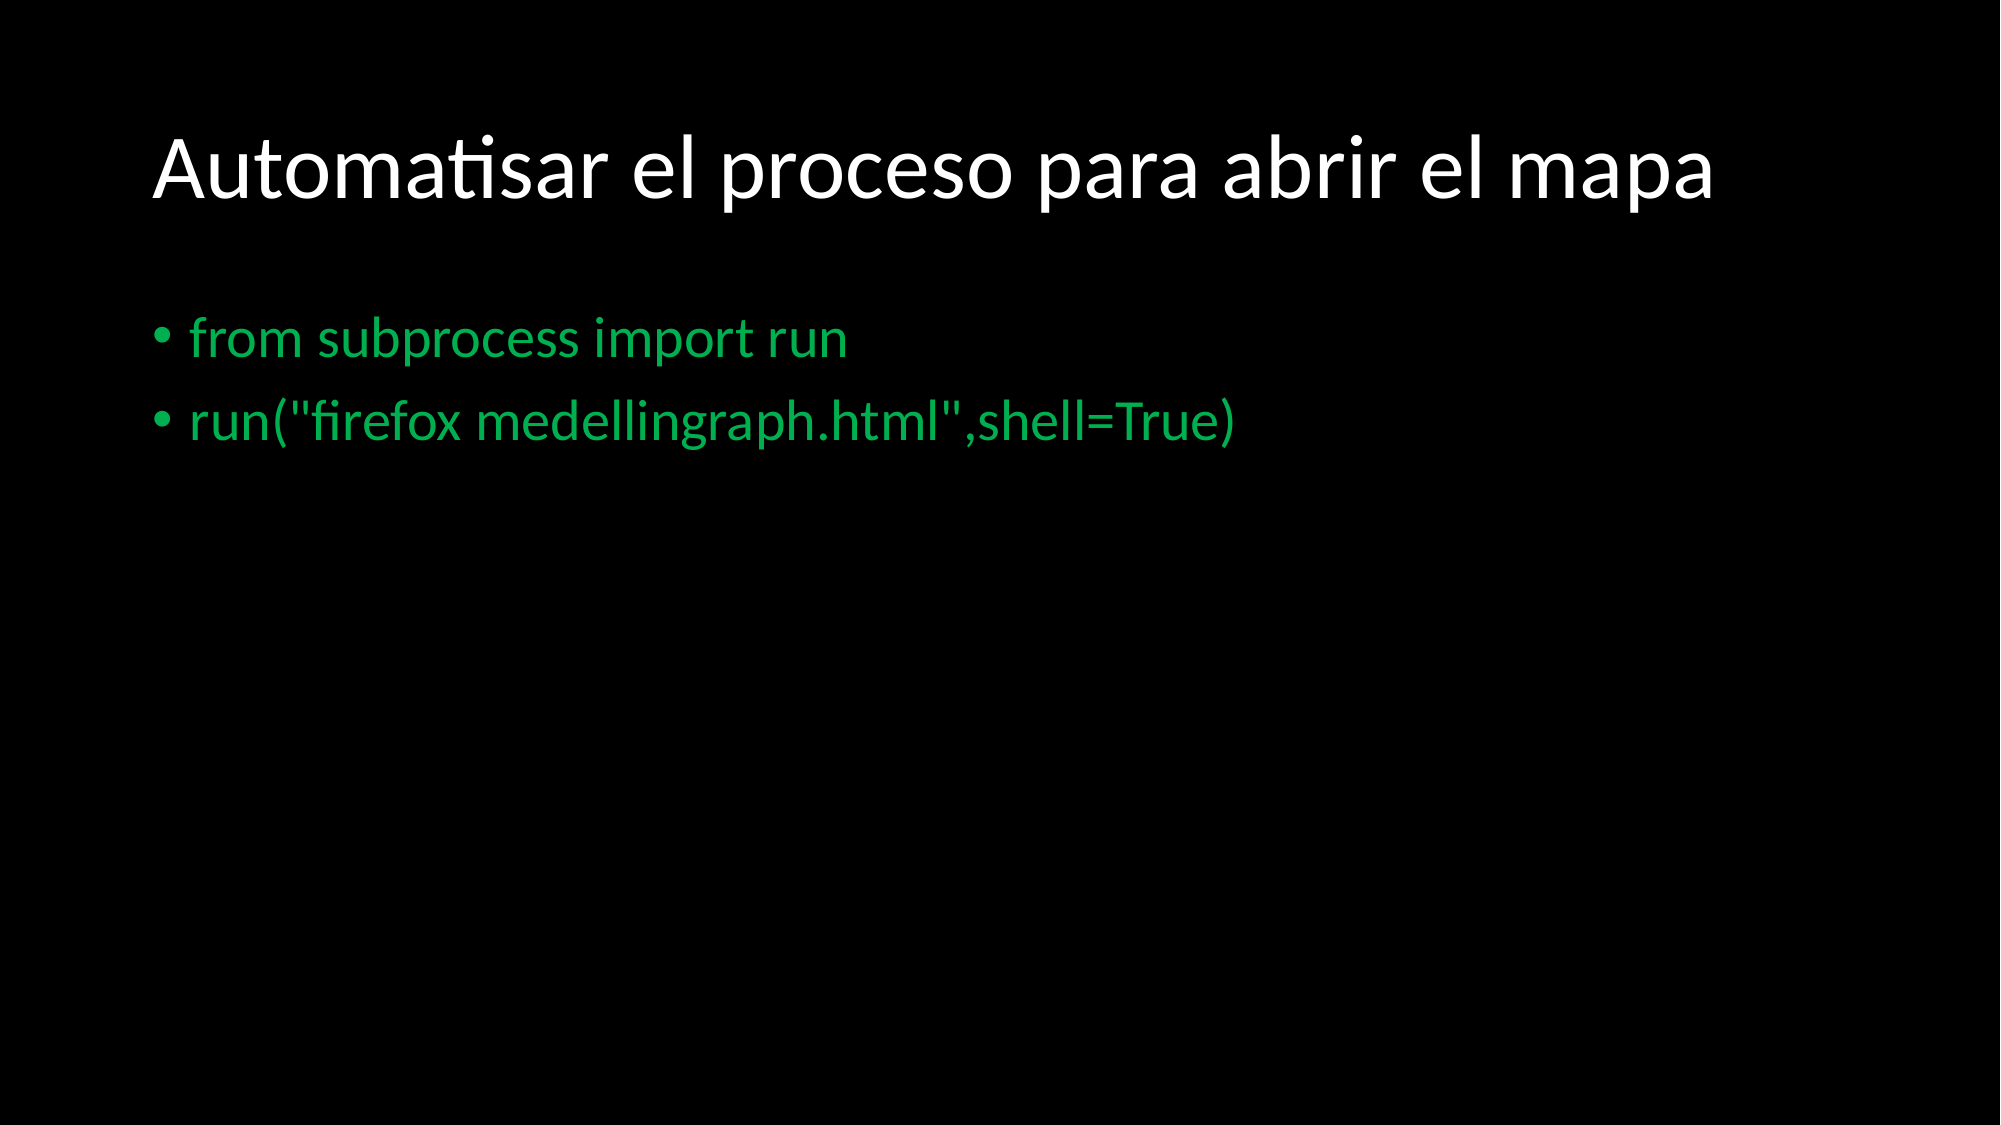

# Automatisar el proceso para abrir el mapa
from subprocess import run
run("firefox medellingraph.html",shell=True)